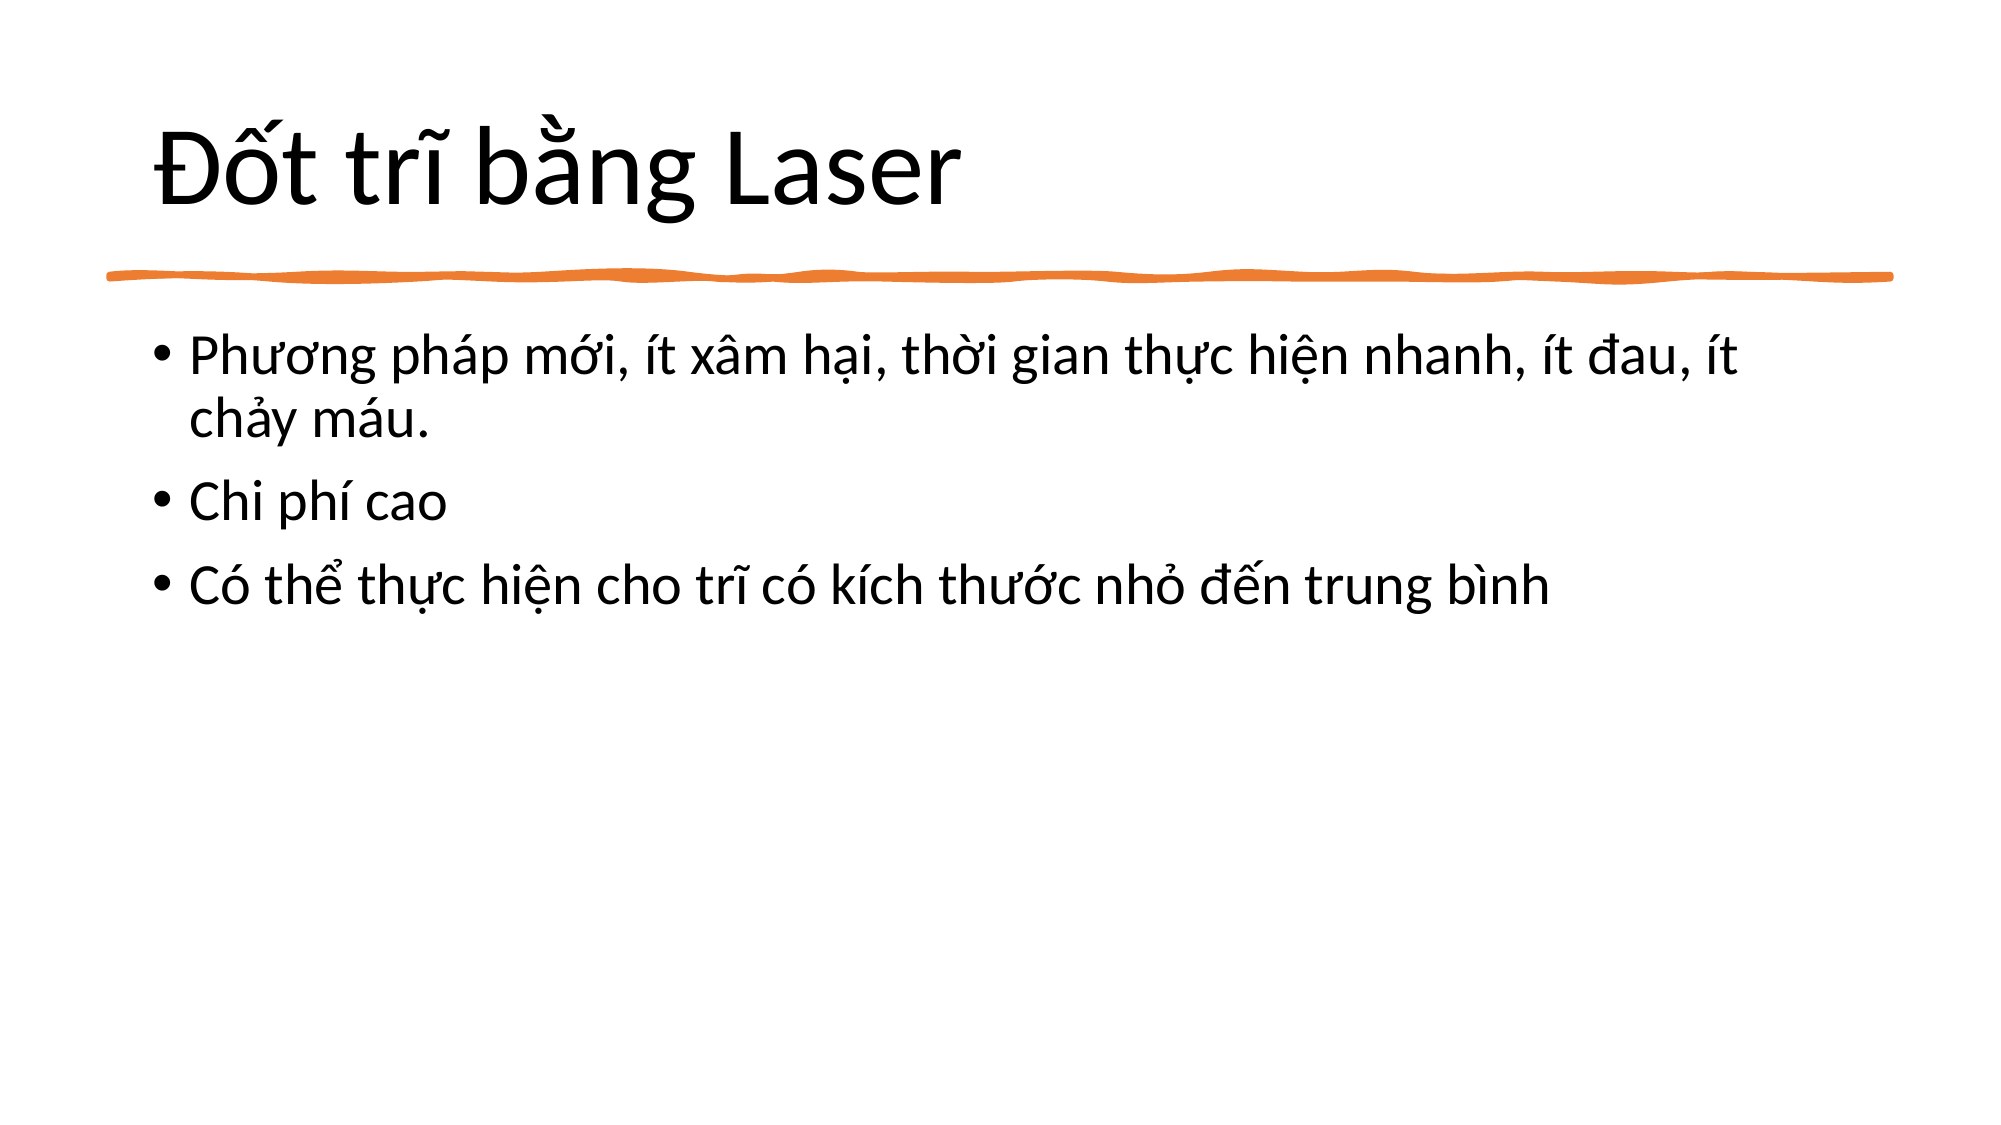

# Đốt trĩ bằng Laser

Phương pháp mới, ít xâm hại, thời gian thực hiện nhanh, ít đau, ít chảy máu.
Chi phí cao
Có thể thực hiện cho trĩ có kích thước nhỏ đến trung bình